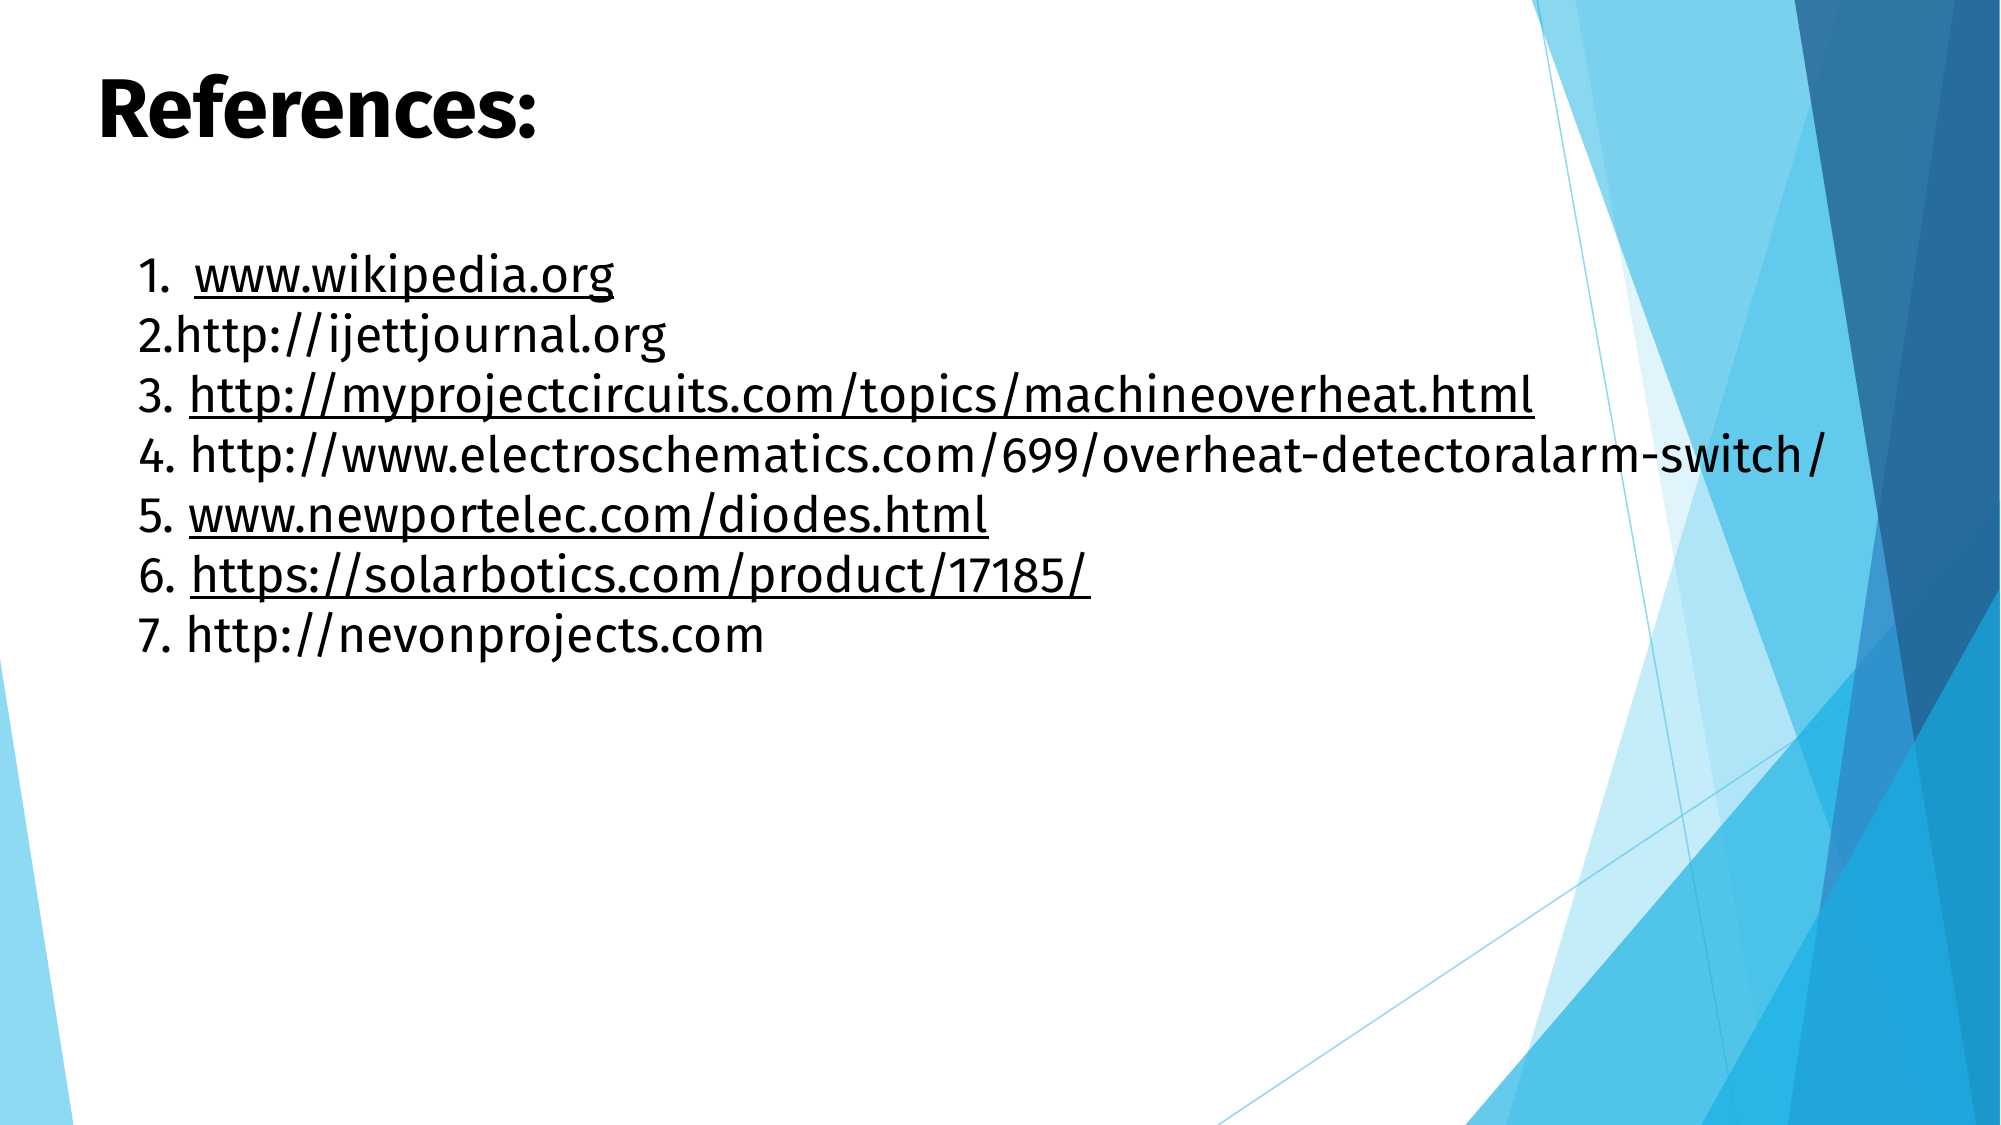

References:
www.wikipedia.org
2.http://ijettjournal.org
3. http://myprojectcircuits.com/topics/machineoverheat.html
4. http://www.electroschematics.com/699/overheat-detectoralarm-switch/
5. www.newportelec.com/diodes.html
6. https://solarbotics.com/product/17185/
7. http://nevonprojects.com